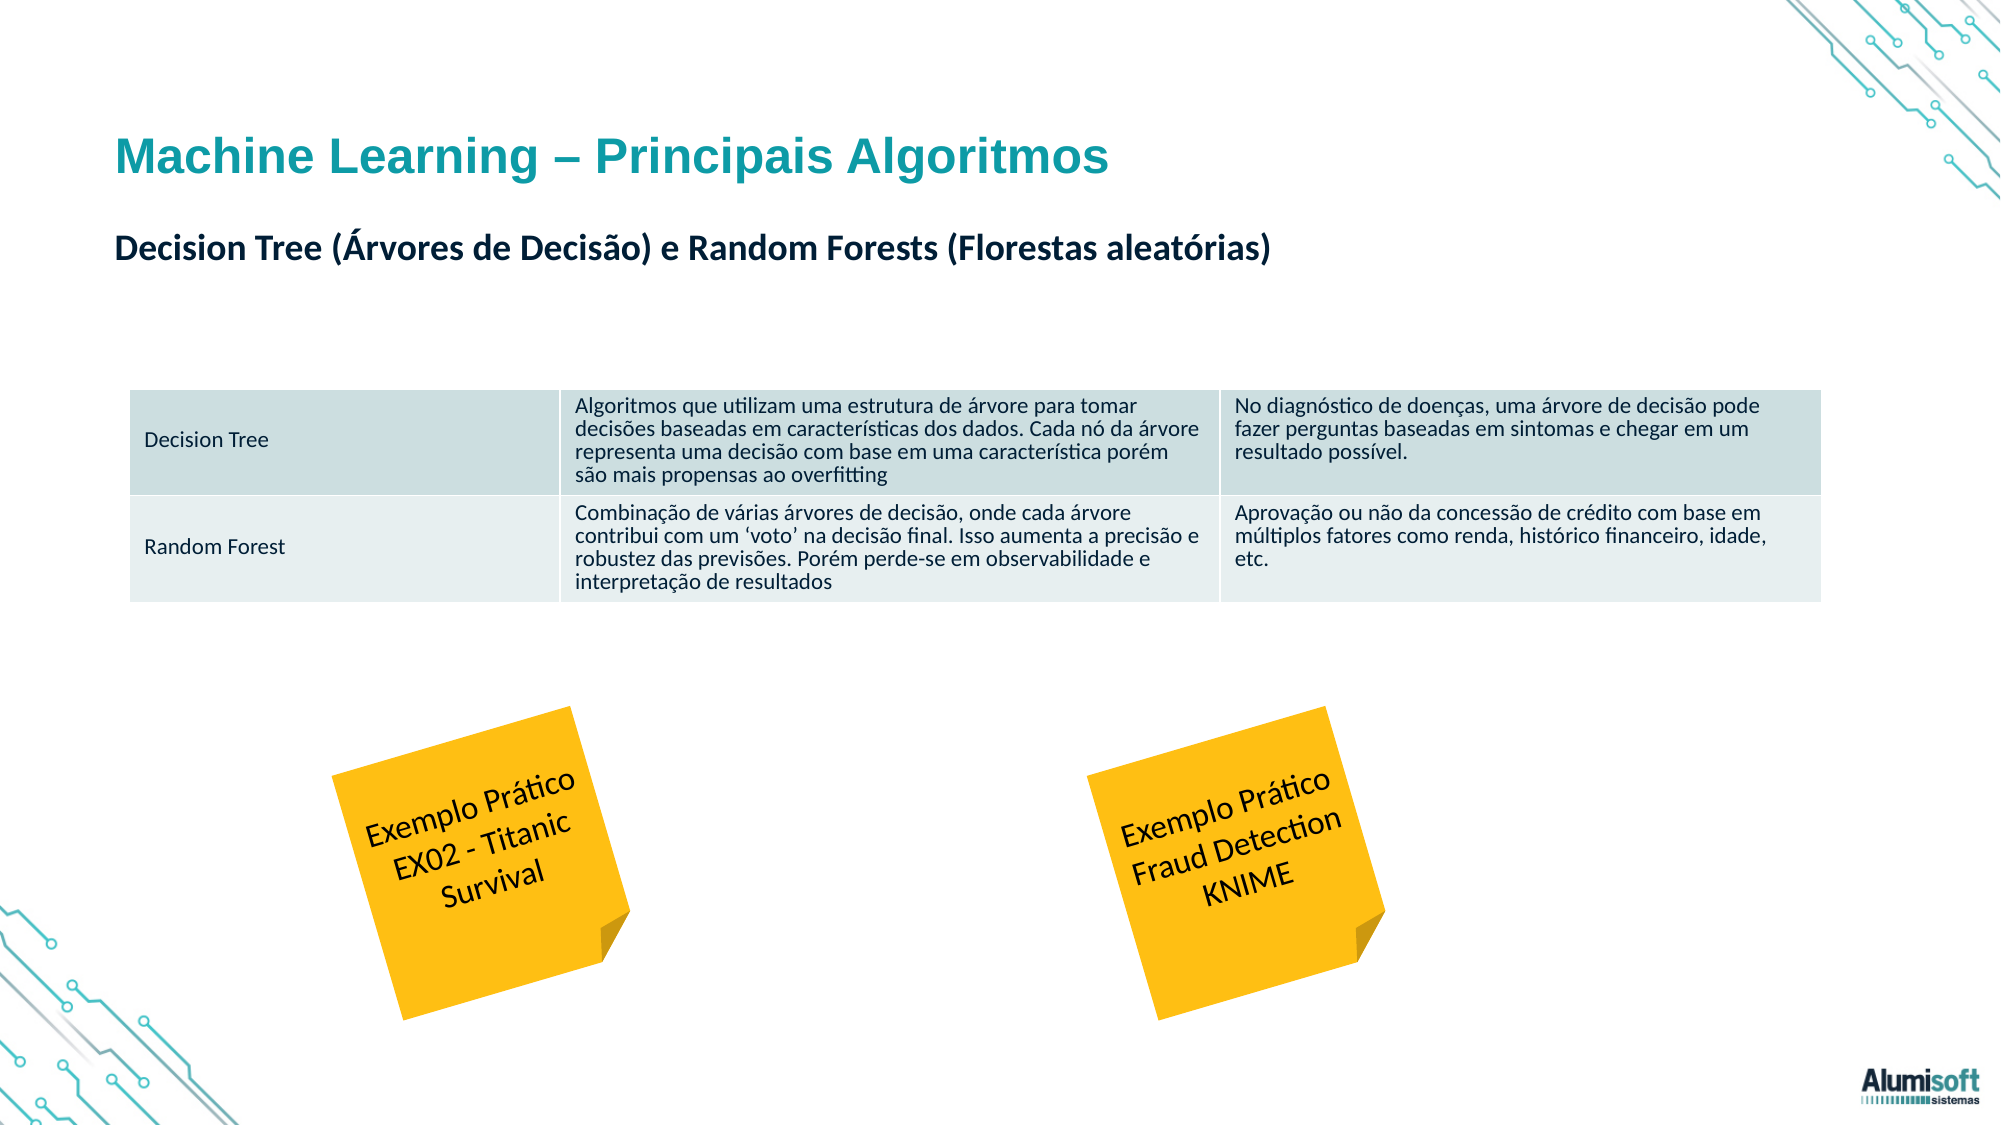

# Machine Learning – Principais Algoritmos
Decision Tree (Árvores de Decisão) e Random Forests (Florestas aleatórias)

| Decision Tree | Algoritmos que utilizam uma estrutura de árvore para tomar decisões baseadas em características dos dados. Cada nó da árvore representa uma decisão com base em uma característica porém são mais propensas ao overfitting | No diagnóstico de doenças, uma árvore de decisão pode fazer perguntas baseadas em sintomas e chegar em um resultado possível. |
| --- | --- | --- |
| Random Forest | Combinação de várias árvores de decisão, onde cada árvore contribui com um ‘voto’ na decisão final. Isso aumenta a precisão e robustez das previsões. Porém perde-se em observabilidade e interpretação de resultados | Aprovação ou não da concessão de crédito com base em múltiplos fatores como renda, histórico financeiro, idade, etc. |
Exemplo Prático
EX02 - Titanic Survival
Exemplo Prático
Fraud Detection KNIME